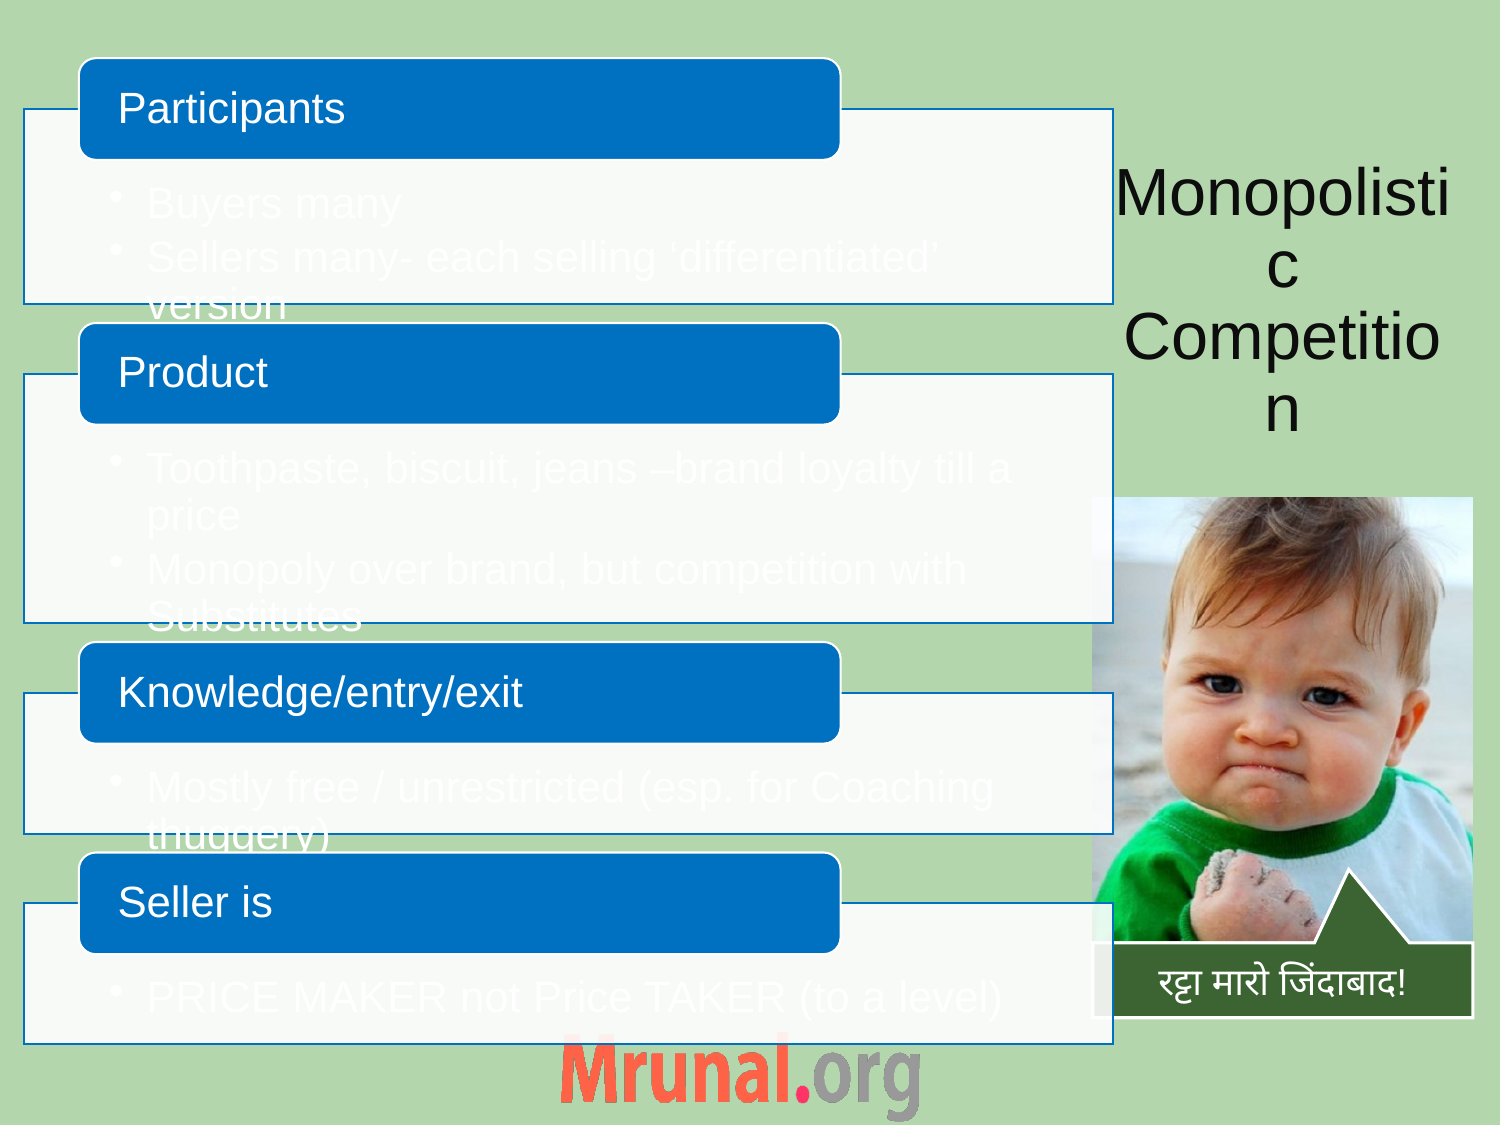

Buyers many
Sellers many- each selling ‘differentiated’ version
Participants
Toothpaste, biscuit, jeans –brand loyalty till a price
Monopoly over brand, but competition with Substitutes
Marketing /selling cost….HIGH
Product
Mostly free / unrestricted (esp. for Coaching thuggery)
Knowledge/entry/exit
PRICE MAKER not Price TAKER (to a level)
Seller is
# Monopolistic Competition